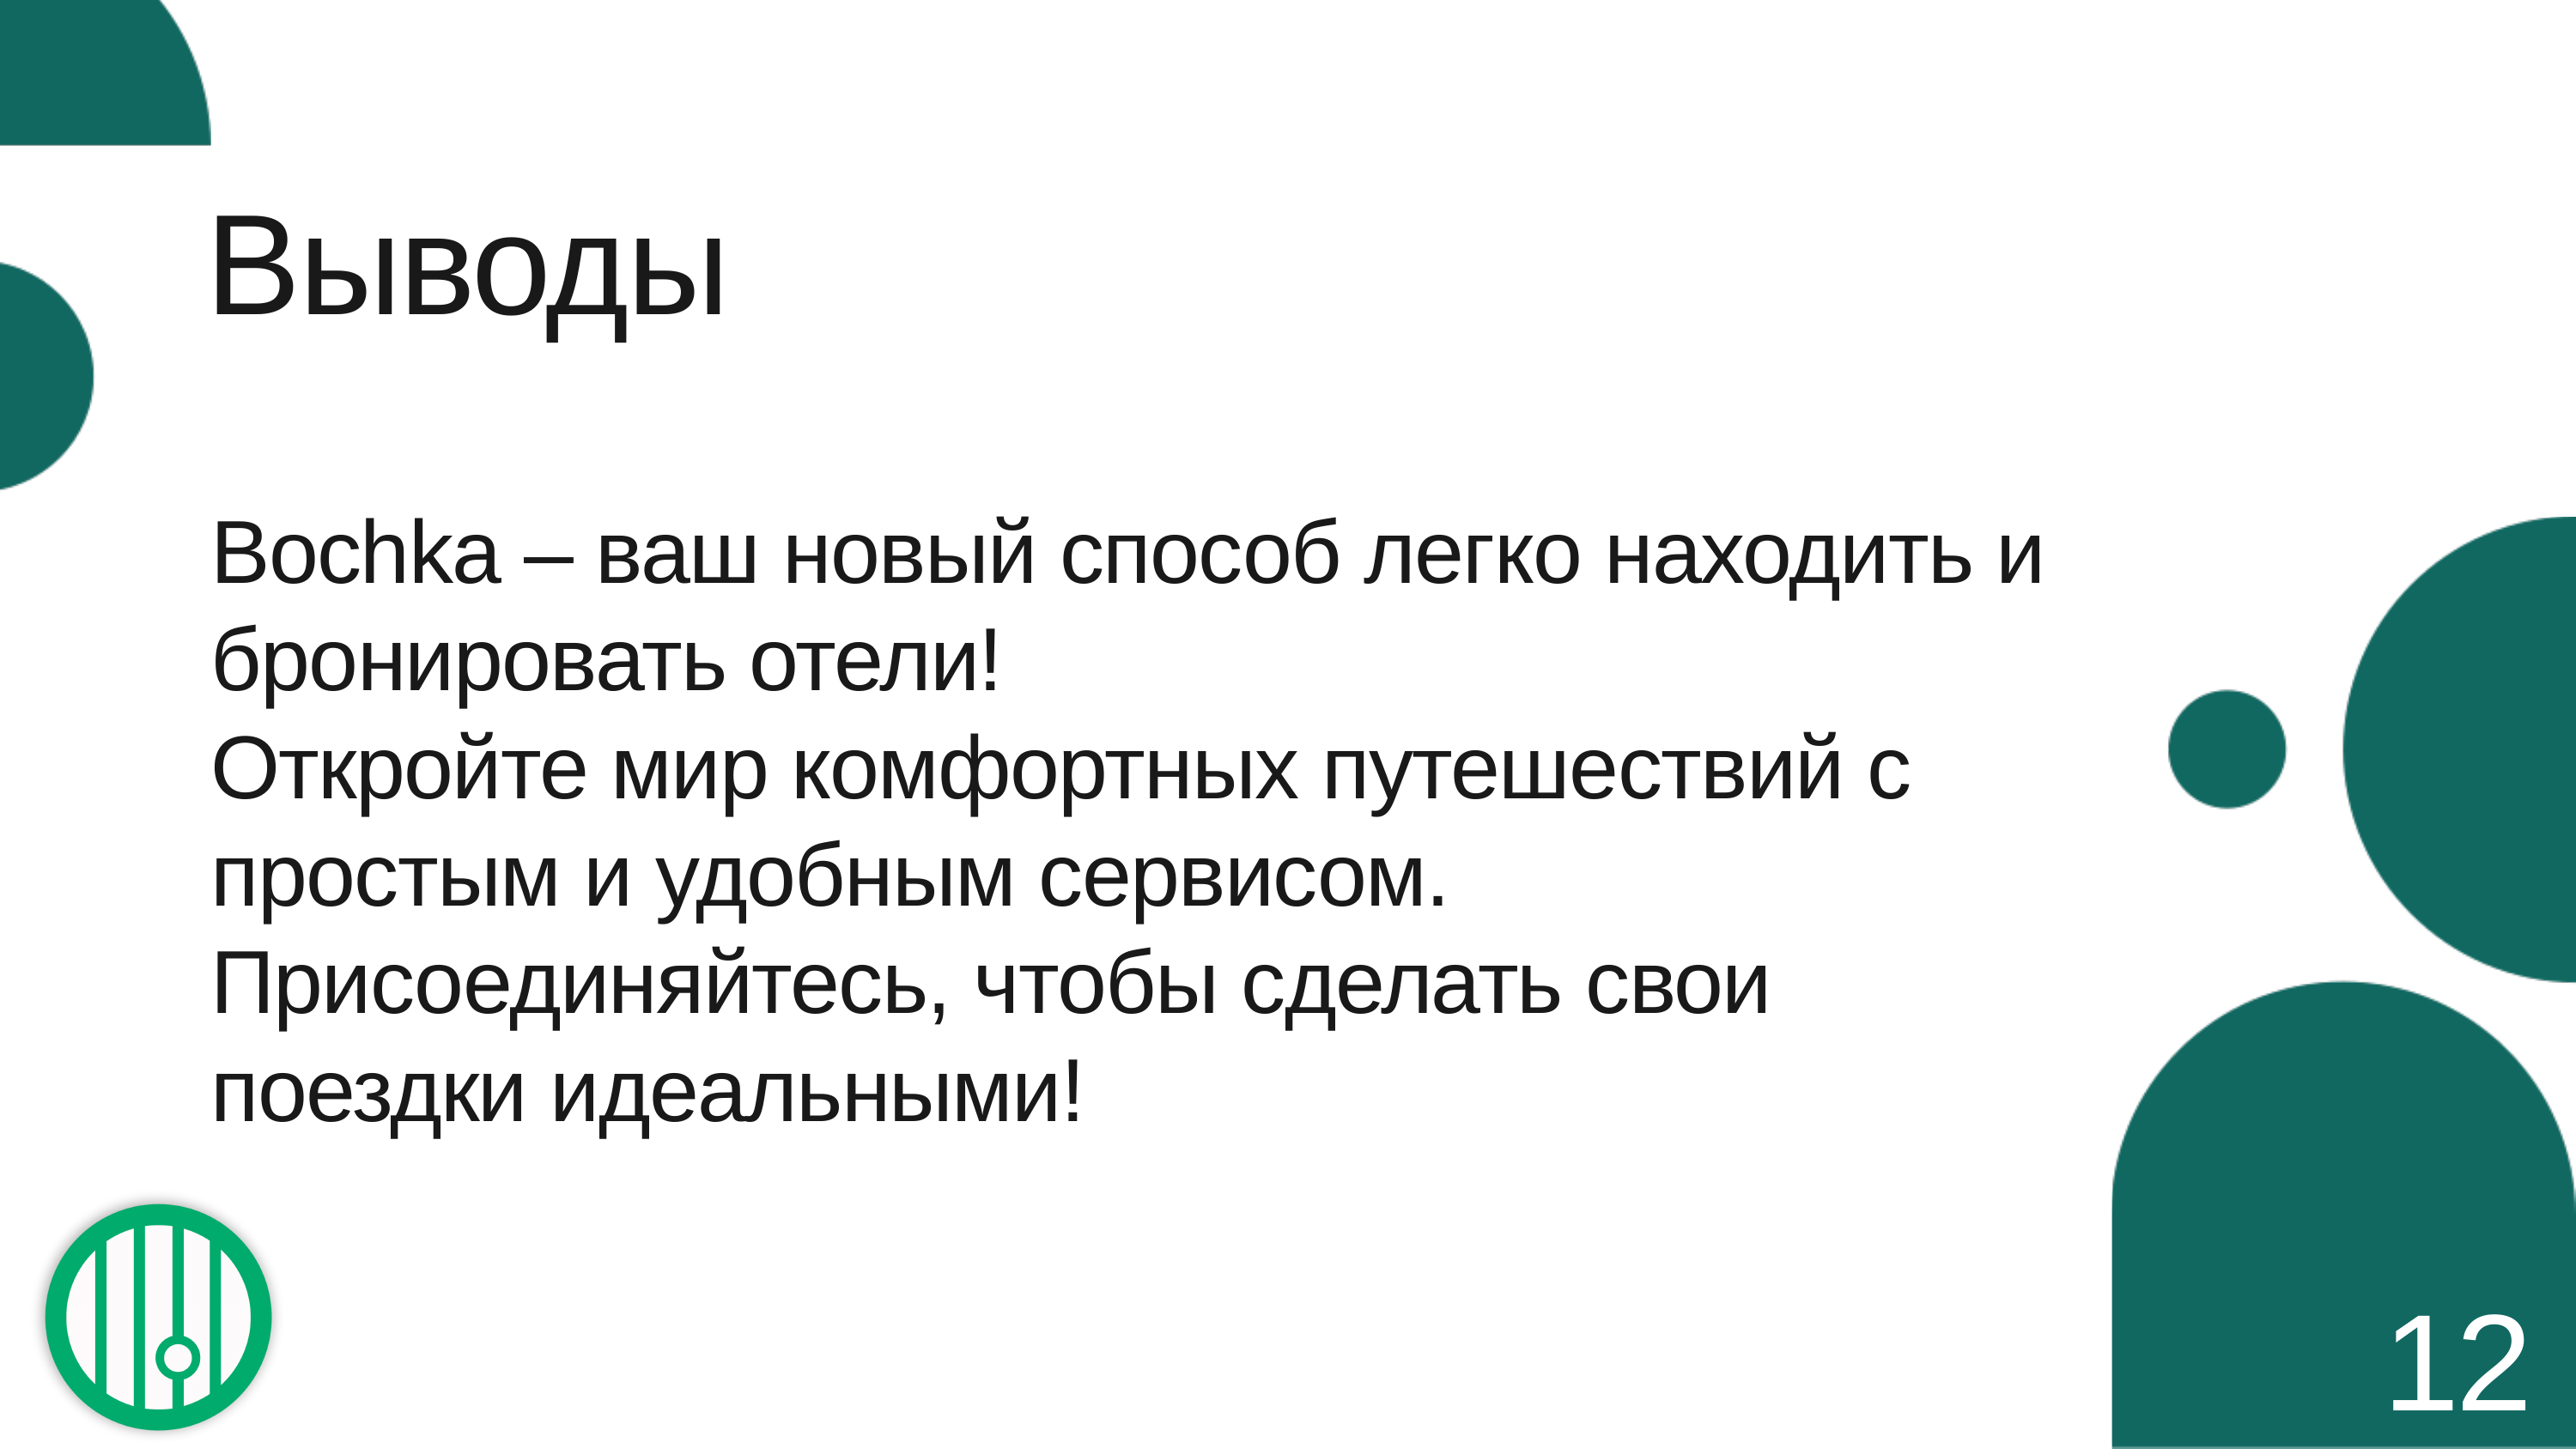

Выводы
Bochka – ваш новый способ легко находить и бронировать отели!
Откройте мир комфортных путешествий с простым и удобным сервисом.
Присоединяйтесь, чтобы сделать свои поездки идеальными!

12